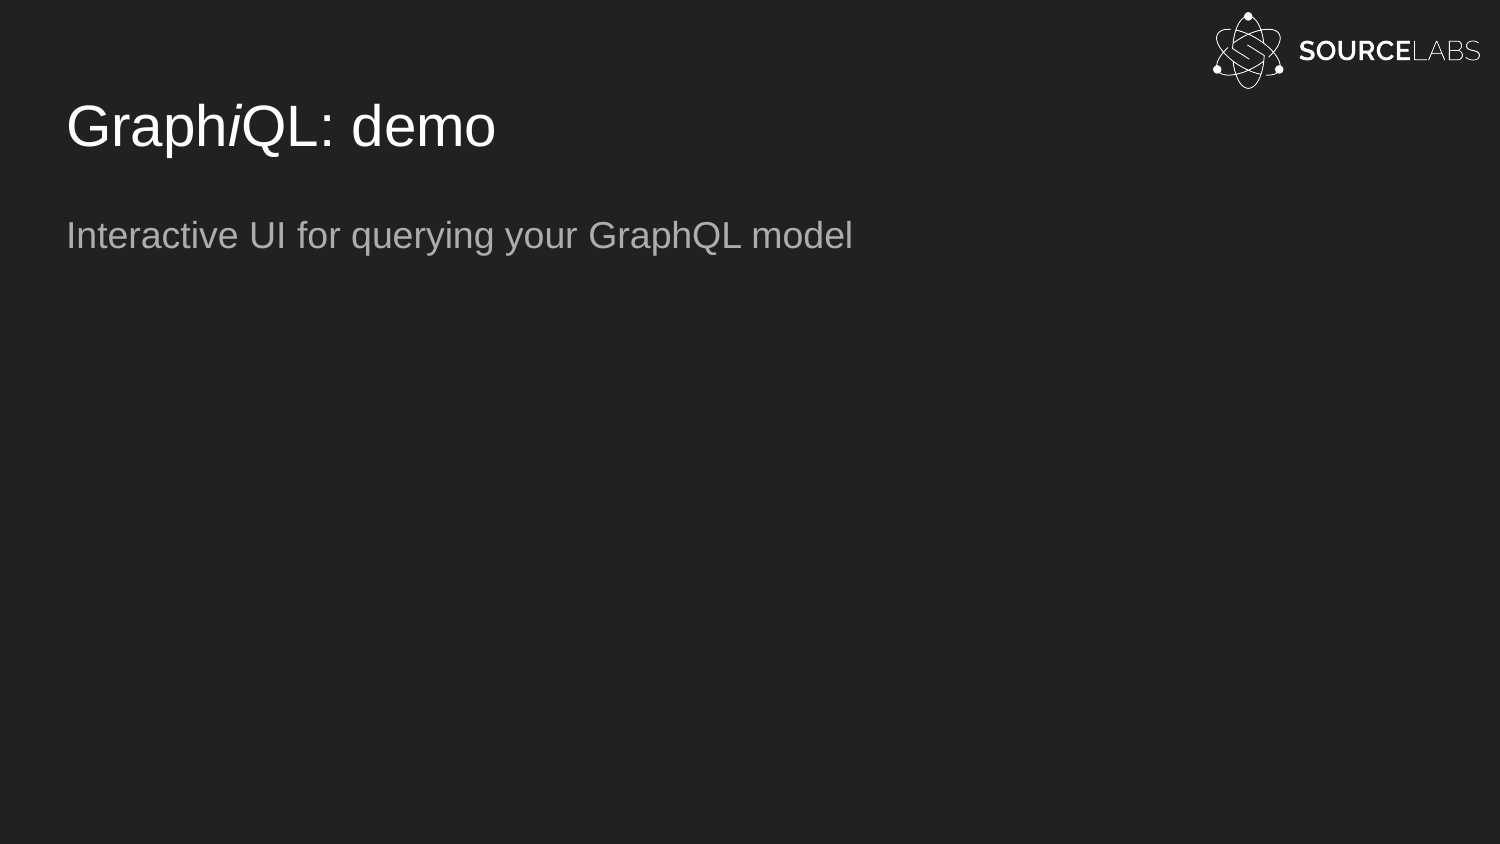

# GraphiQL: demo
Interactive UI for querying your GraphQL model